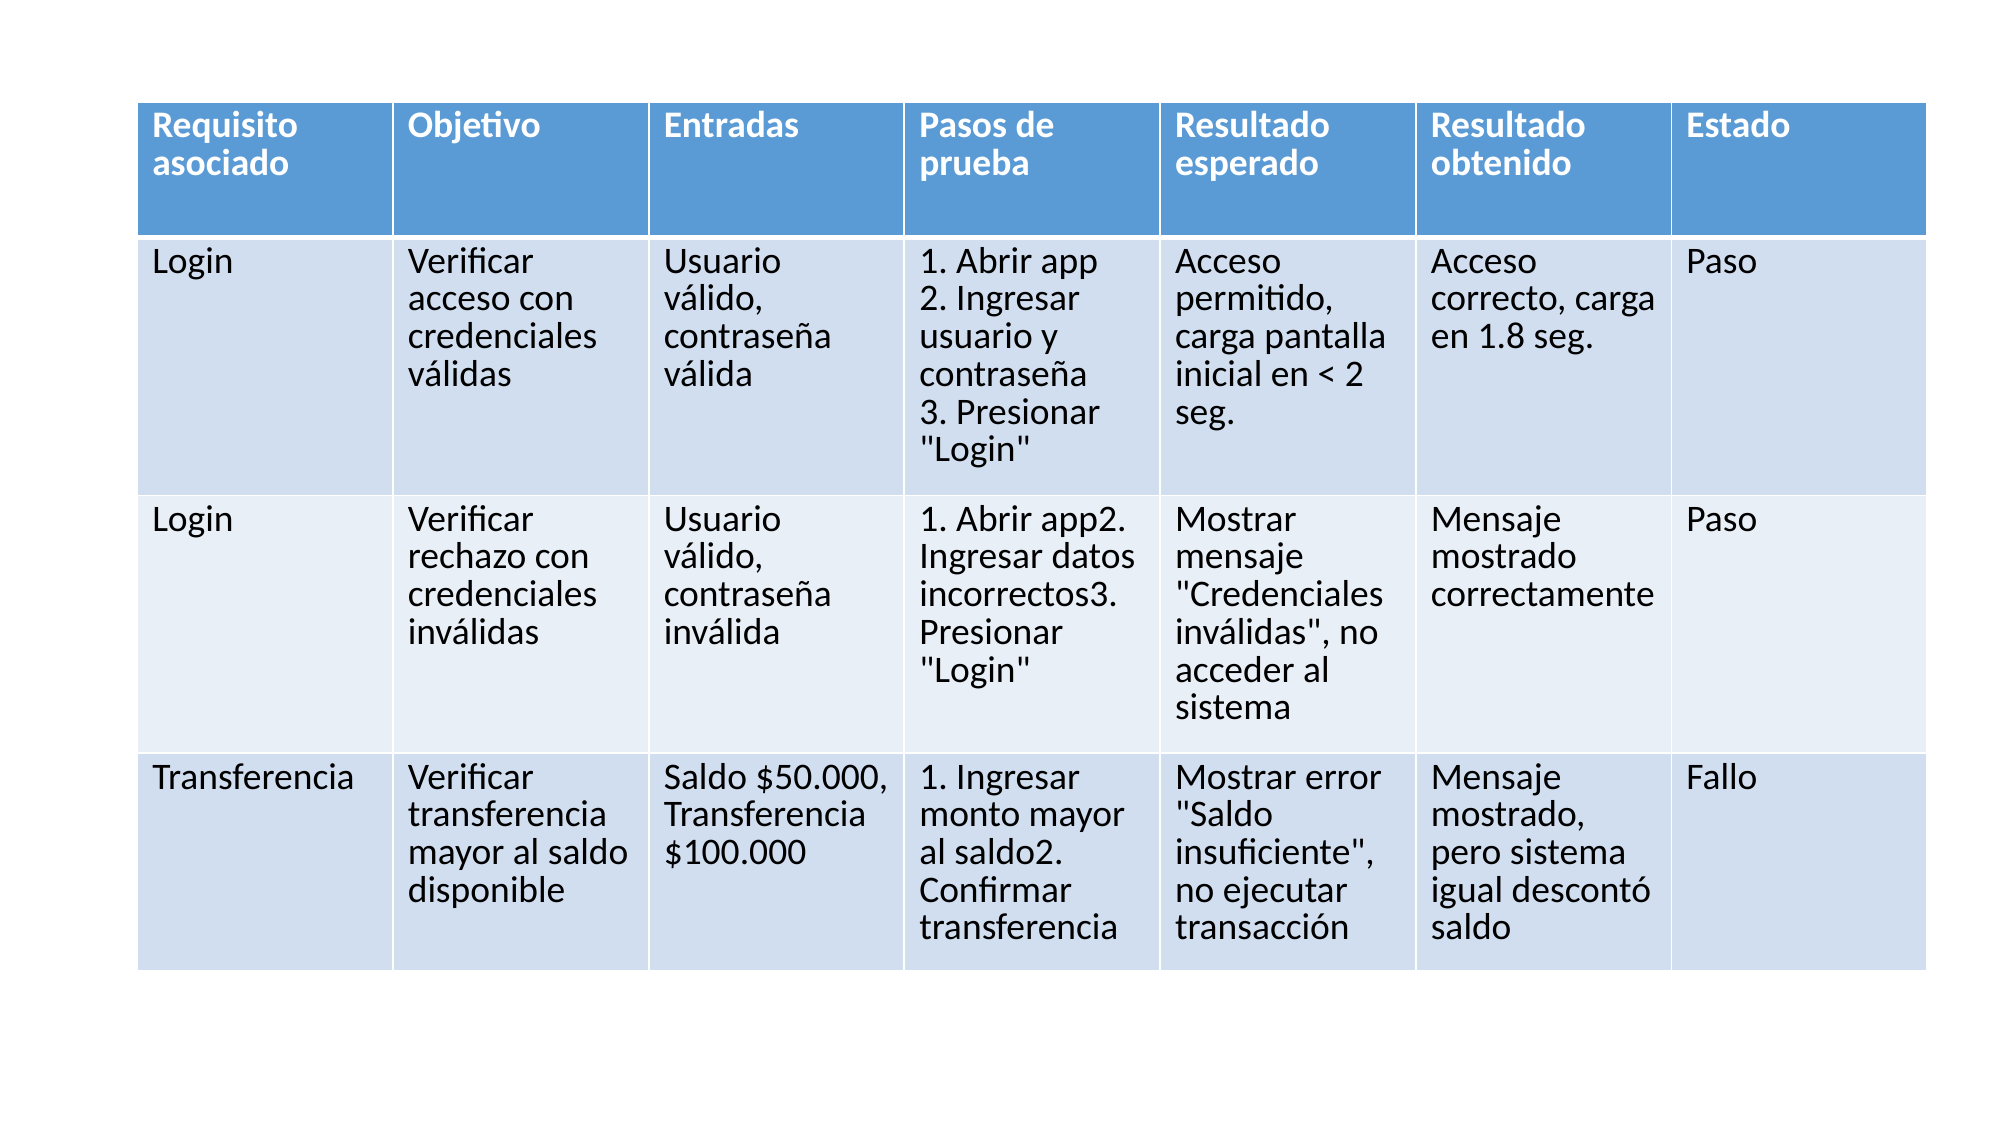

| Requisito asociado | Objetivo | Entradas | Pasos de prueba | Resultado esperado | Resultado obtenido | Estado |
| --- | --- | --- | --- | --- | --- | --- |
| Login | Verificar acceso con credenciales válidas | Usuario válido, contraseña válida | 1. Abrir app 2. Ingresar usuario y contraseña 3. Presionar "Login" | Acceso permitido, carga pantalla inicial en < 2 seg. | Acceso correcto, carga en 1.8 seg. | Paso |
| Login | Verificar rechazo con credenciales inválidas | Usuario válido, contraseña inválida | 1. Abrir app2. Ingresar datos incorrectos3. Presionar "Login" | Mostrar mensaje "Credenciales inválidas", no acceder al sistema | Mensaje mostrado correctamente | Paso |
| Transferencia | Verificar transferencia mayor al saldo disponible | Saldo $50.000, Transferencia $100.000 | 1. Ingresar monto mayor al saldo2. Confirmar transferencia | Mostrar error "Saldo insuficiente", no ejecutar transacción | Mensaje mostrado, pero sistema igual descontó saldo | Fallo |